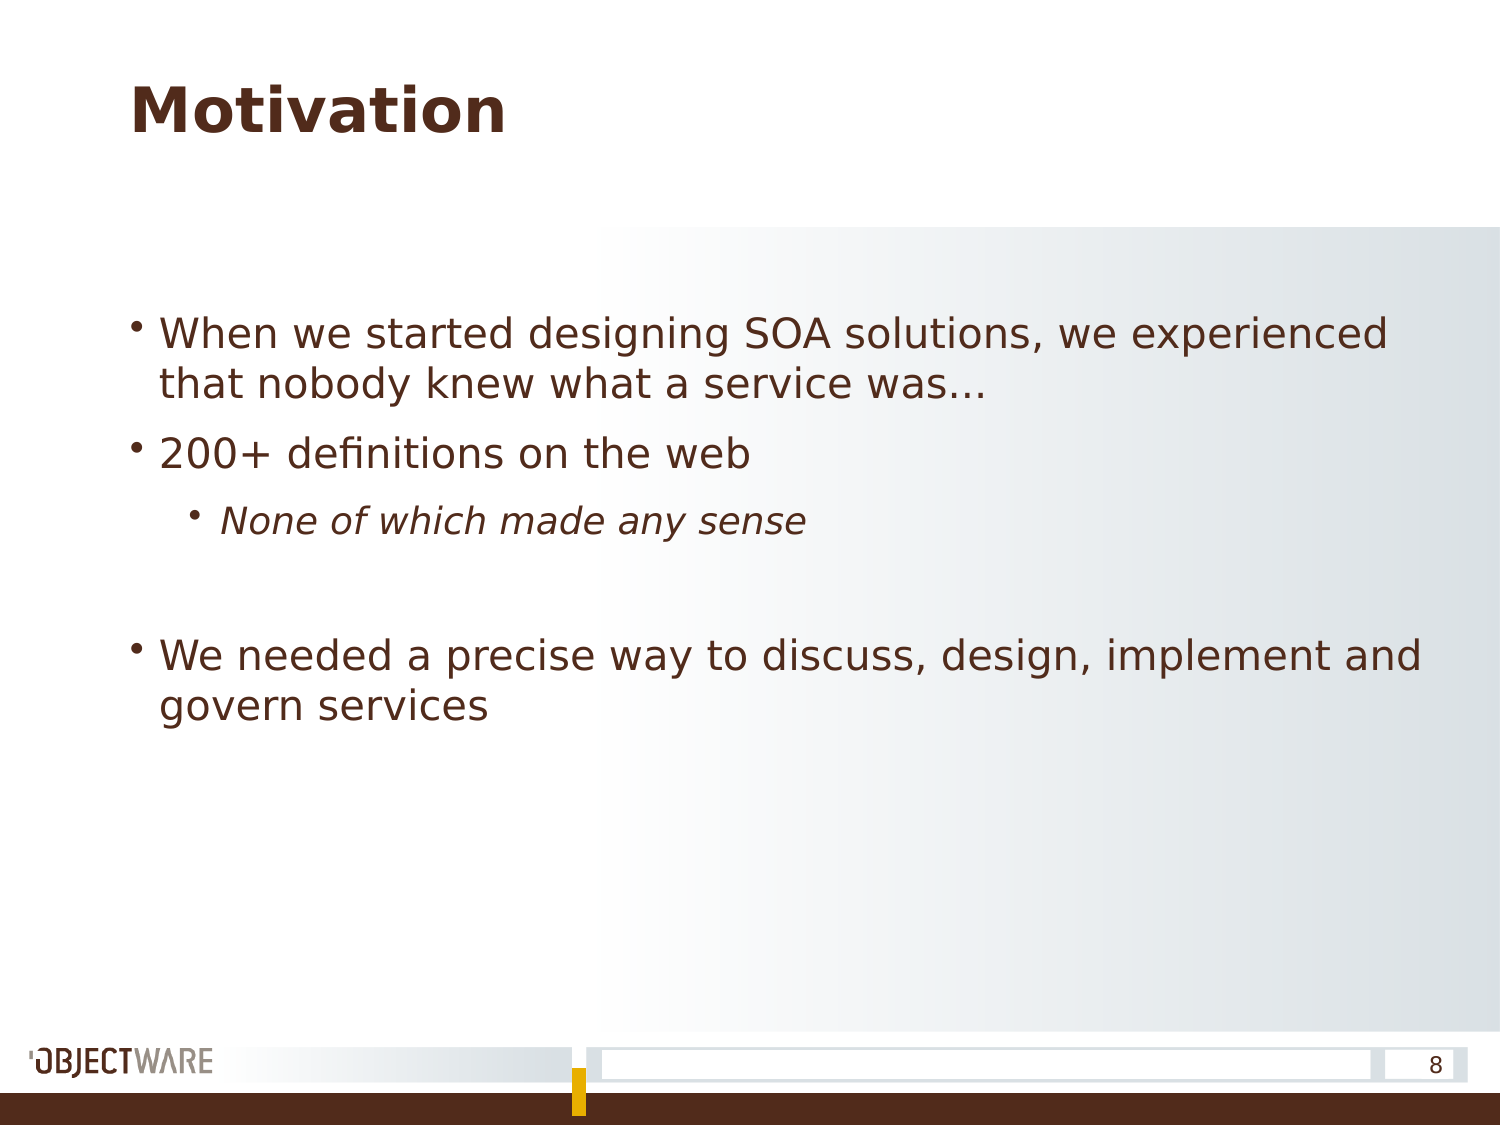

# Motivation
When we started designing SOA solutions, we experienced that nobody knew what a service was...
200+ definitions on the web
None of which made any sense

We needed a precise way to discuss, design, implement and govern services

8